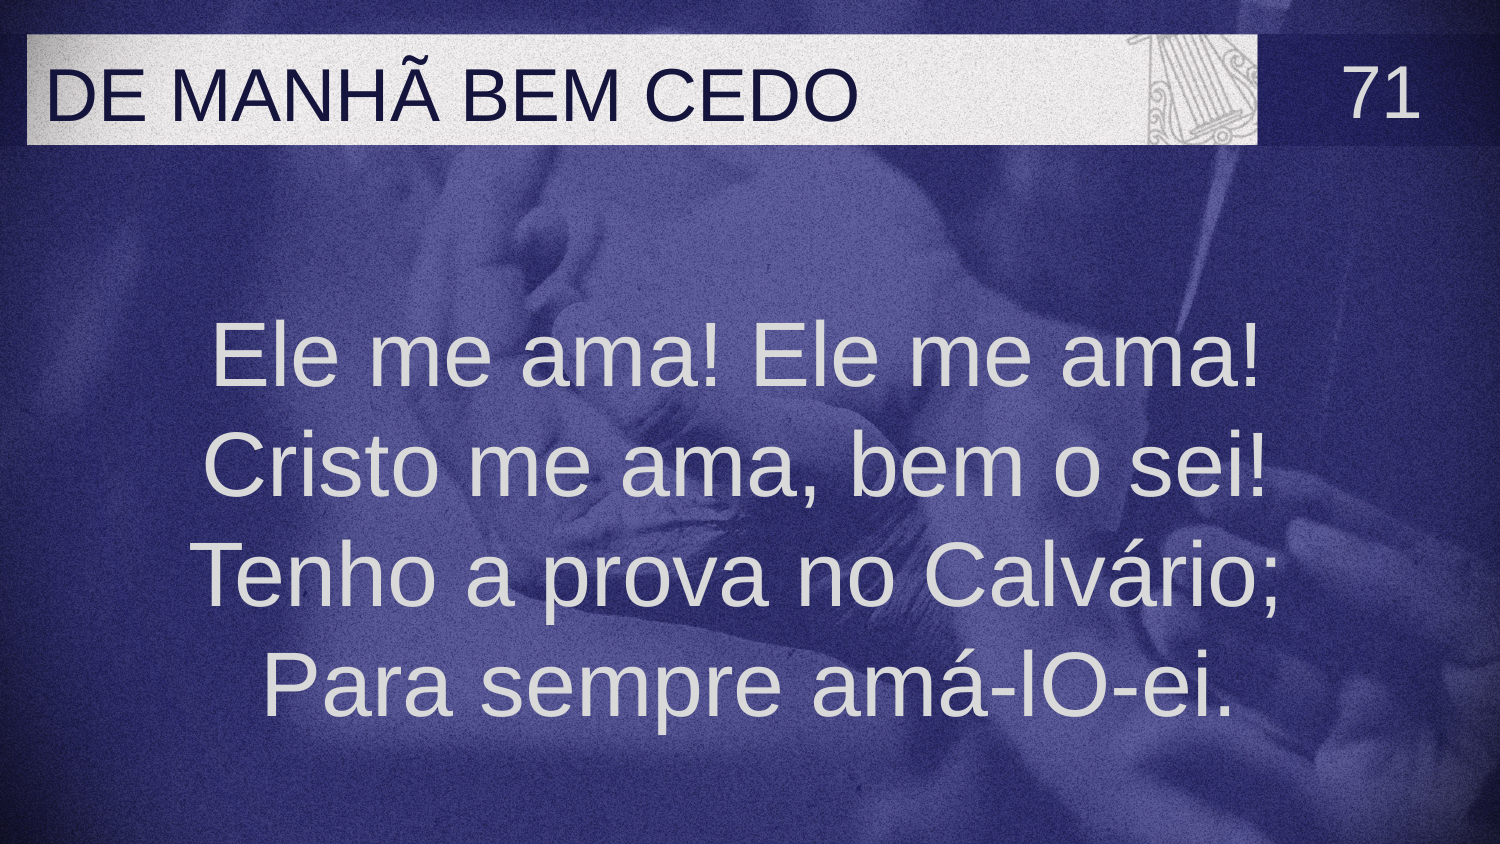

# DE MANHÃ BEM CEDO
71
Ele me ama! Ele me ama!
Cristo me ama, bem o sei!
Tenho a prova no Calvário;
Para sempre amá-lO-ei.